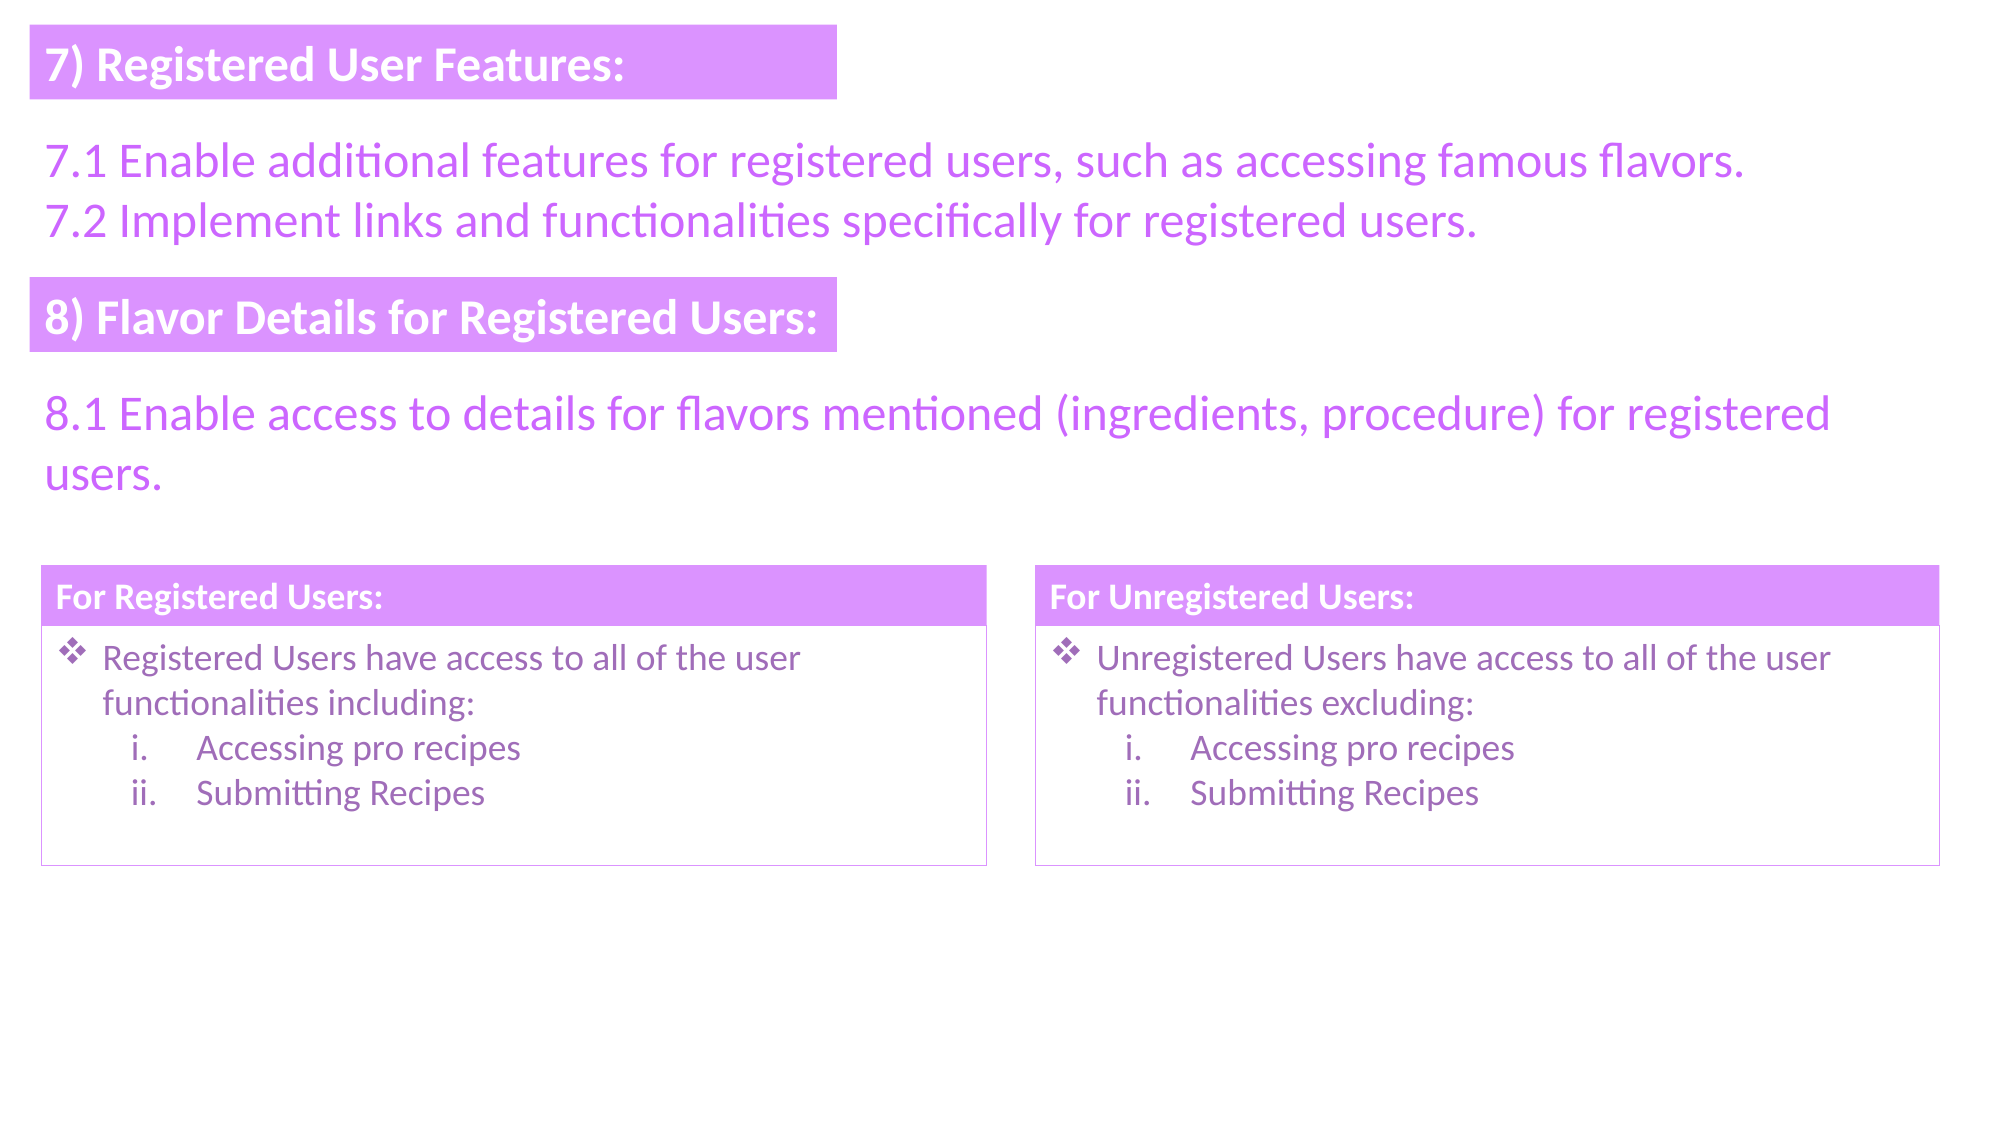

7) Registered User Features:
7.1 Enable additional features for registered users, such as accessing famous flavors.
7.2 Implement links and functionalities specifically for registered users.
8) Flavor Details for Registered Users:
8.1 Enable access to details for flavors mentioned (ingredients, procedure) for registered users.
For Registered Users:
For Unregistered Users:
Registered Users have access to all of the user functionalities including:
Accessing pro recipes
Submitting Recipes
Unregistered Users have access to all of the user functionalities excluding:
Accessing pro recipes
Submitting Recipes